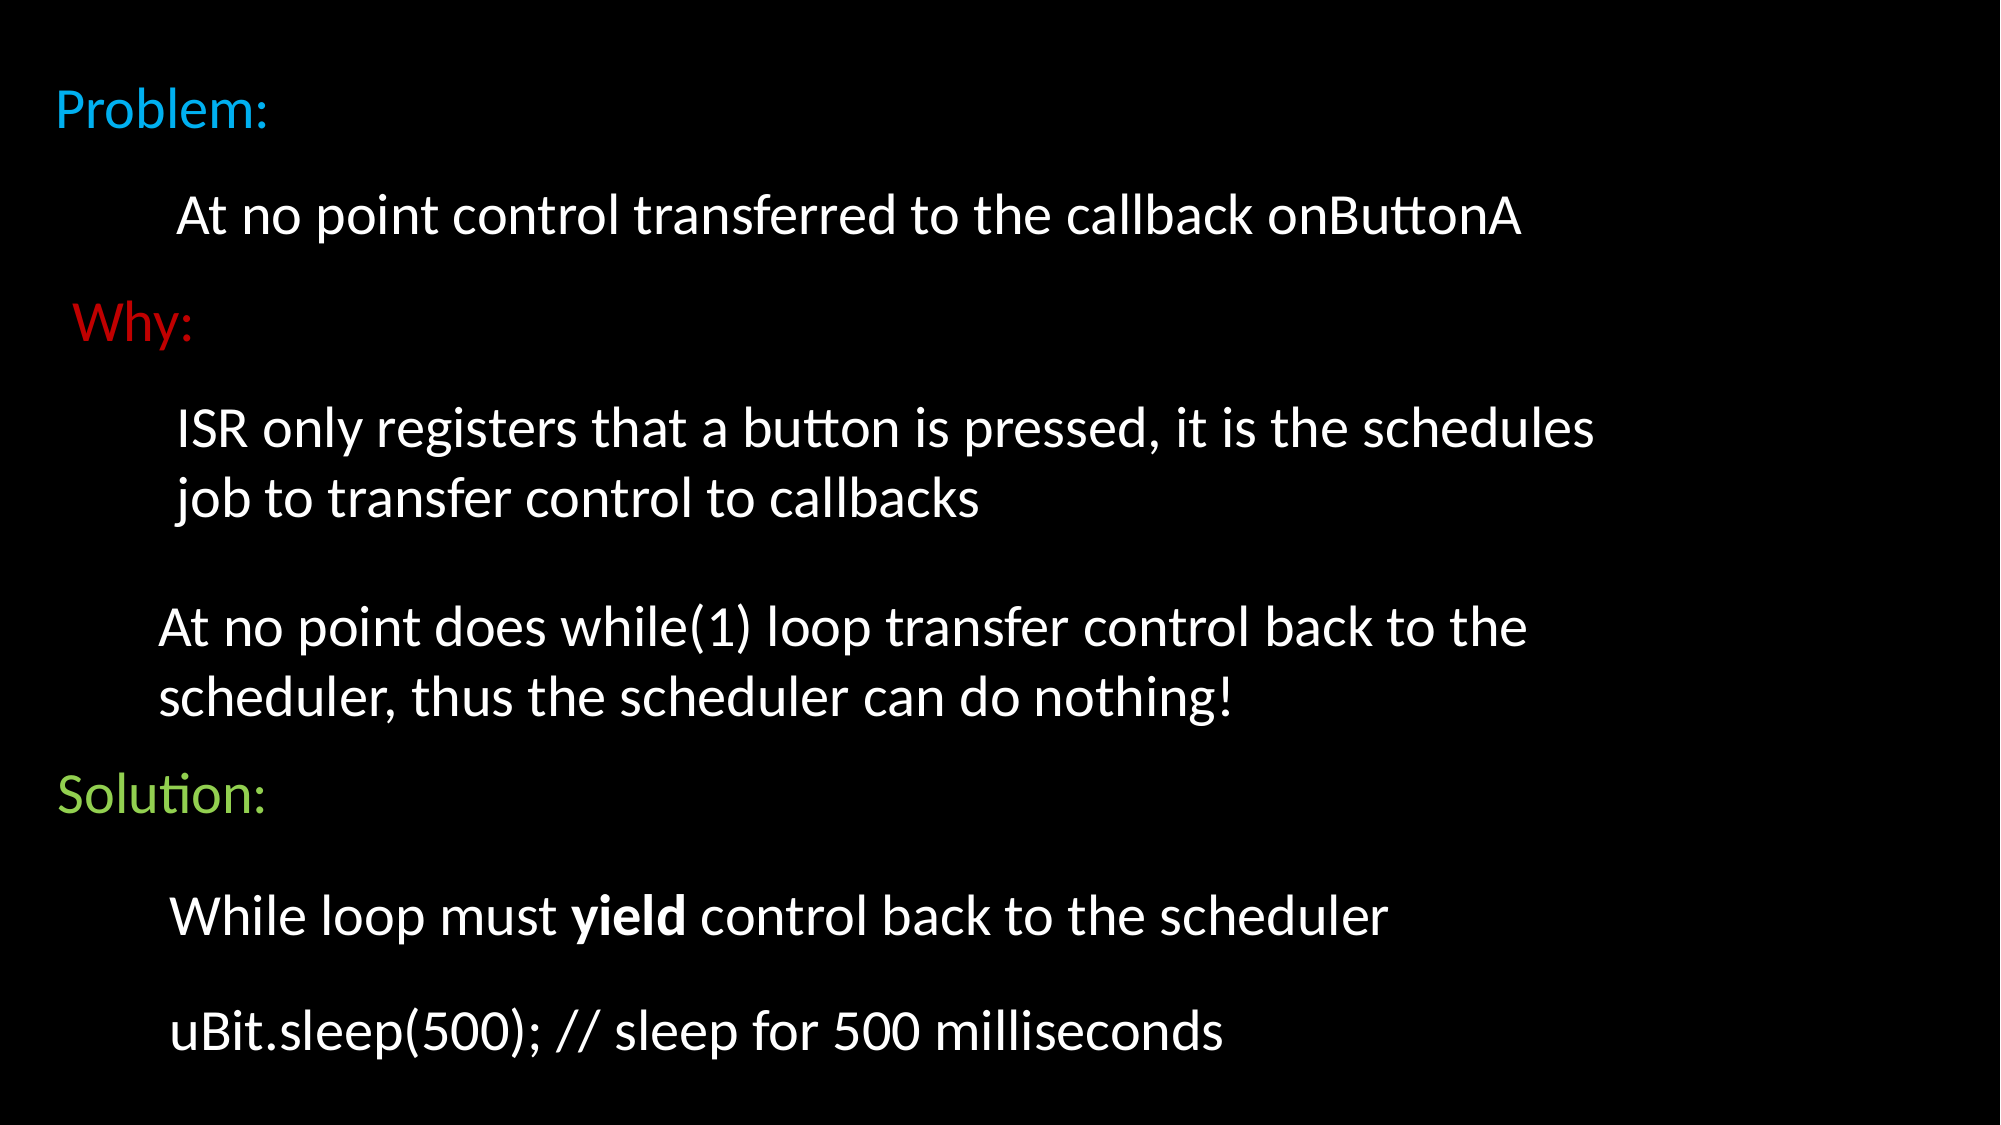

Problem:
At no point control transferred to the callback onButtonA
Why:
ISR only registers that a button is pressed, it is the schedules job to transfer control to callbacks
At no point does while(1) loop transfer control back to the scheduler, thus the scheduler can do nothing!
Solution:
While loop must yield control back to the scheduler
uBit.sleep(500); // sleep for 500 milliseconds